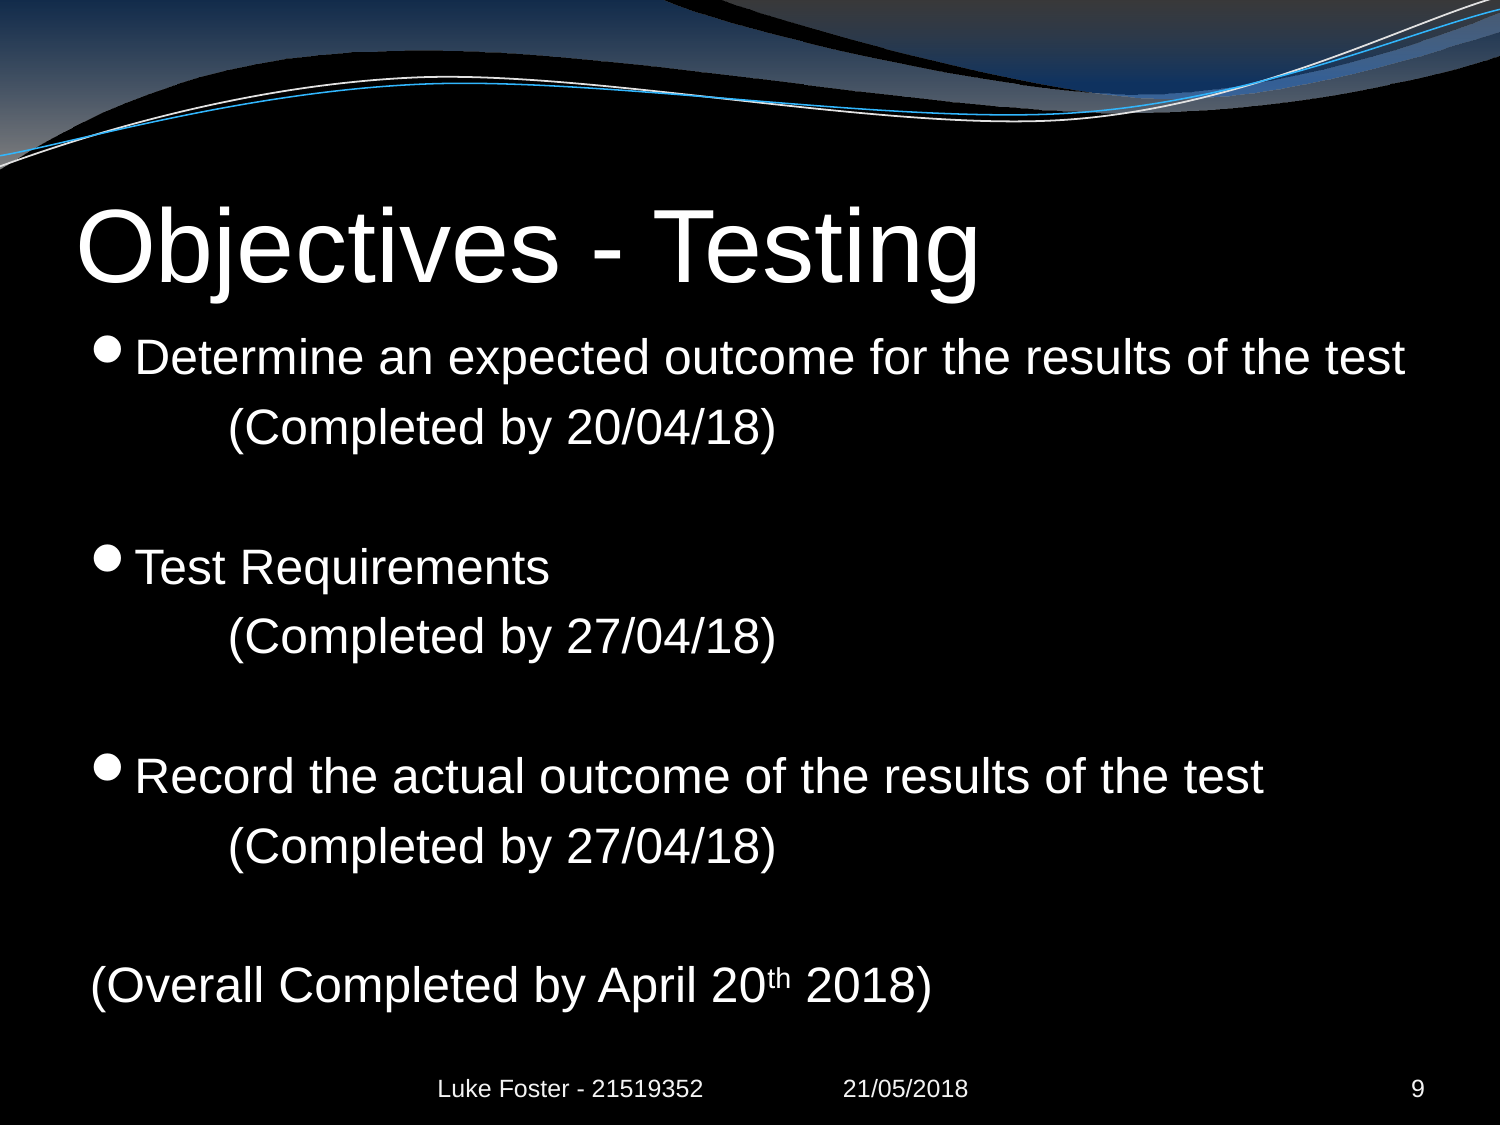

# Objectives - Testing
Determine an expected outcome for the results of the test
	(Completed by 20/04/18)

Test Requirements
	(Completed by 27/04/18)

Record the actual outcome of the results of the test
	(Completed by 27/04/18)

(Overall Completed by April 20th 2018)
Luke Foster - 21519352                    21/05/2018
9